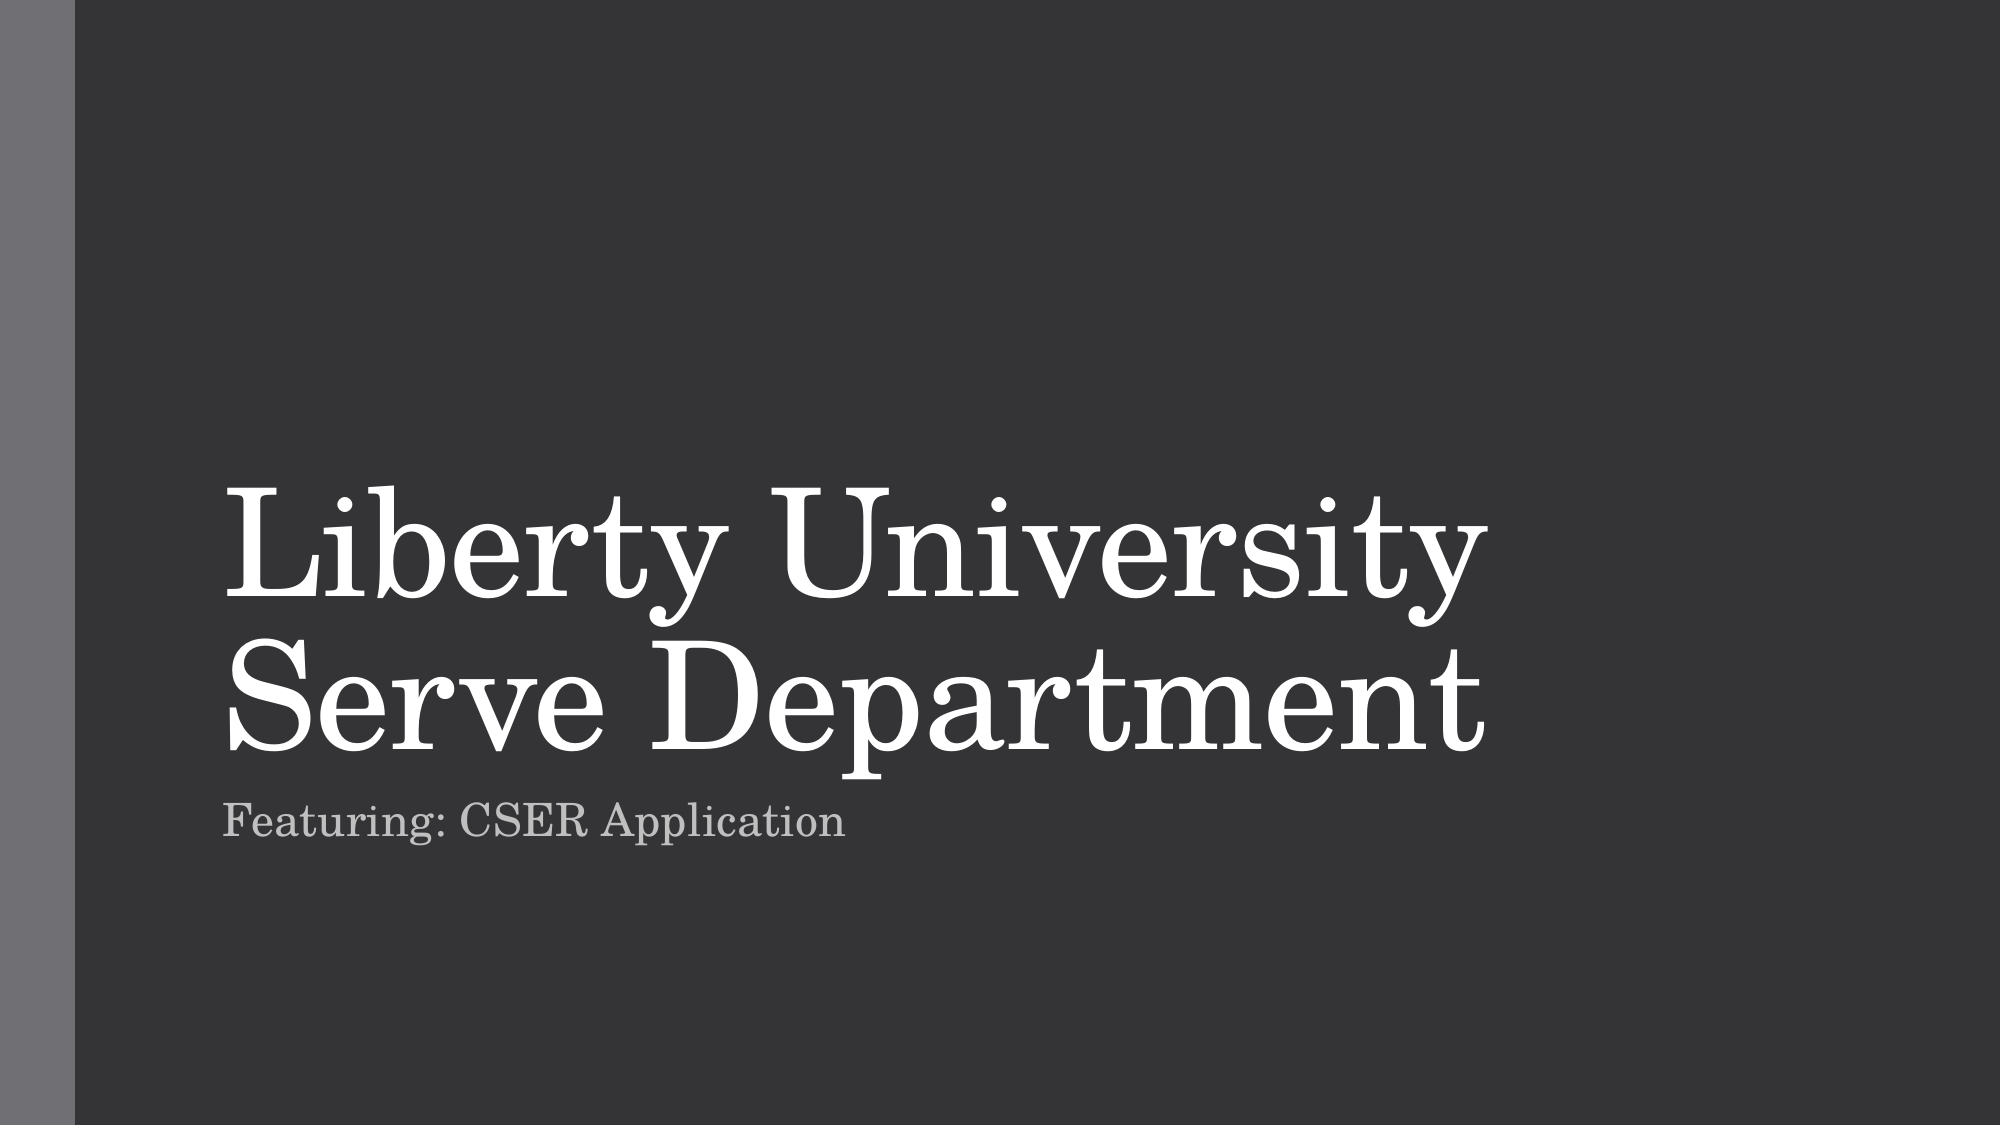

# Liberty University Serve Department
Featuring: CSER Application